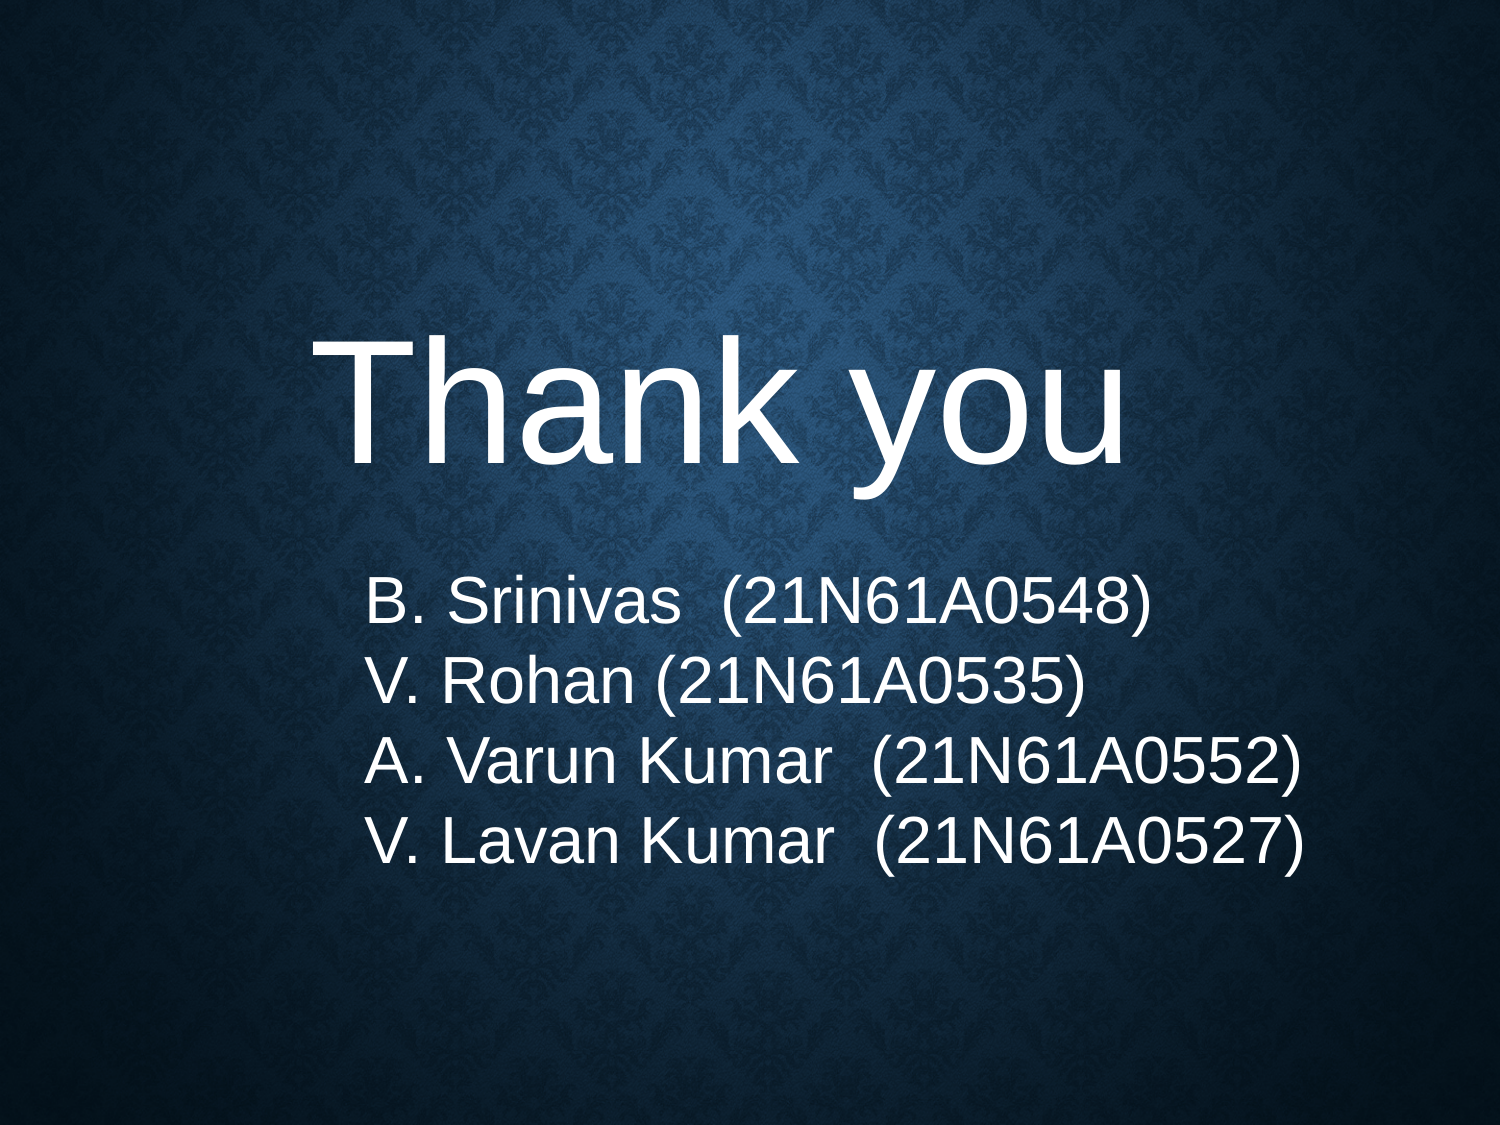

Thank you

B. Srinivas  (21N61A0548)
V. Rohan (21N61A0535)
A. Varun Kumar  (21N61A0552)
V. Lavan Kumar  (21N61A0527)